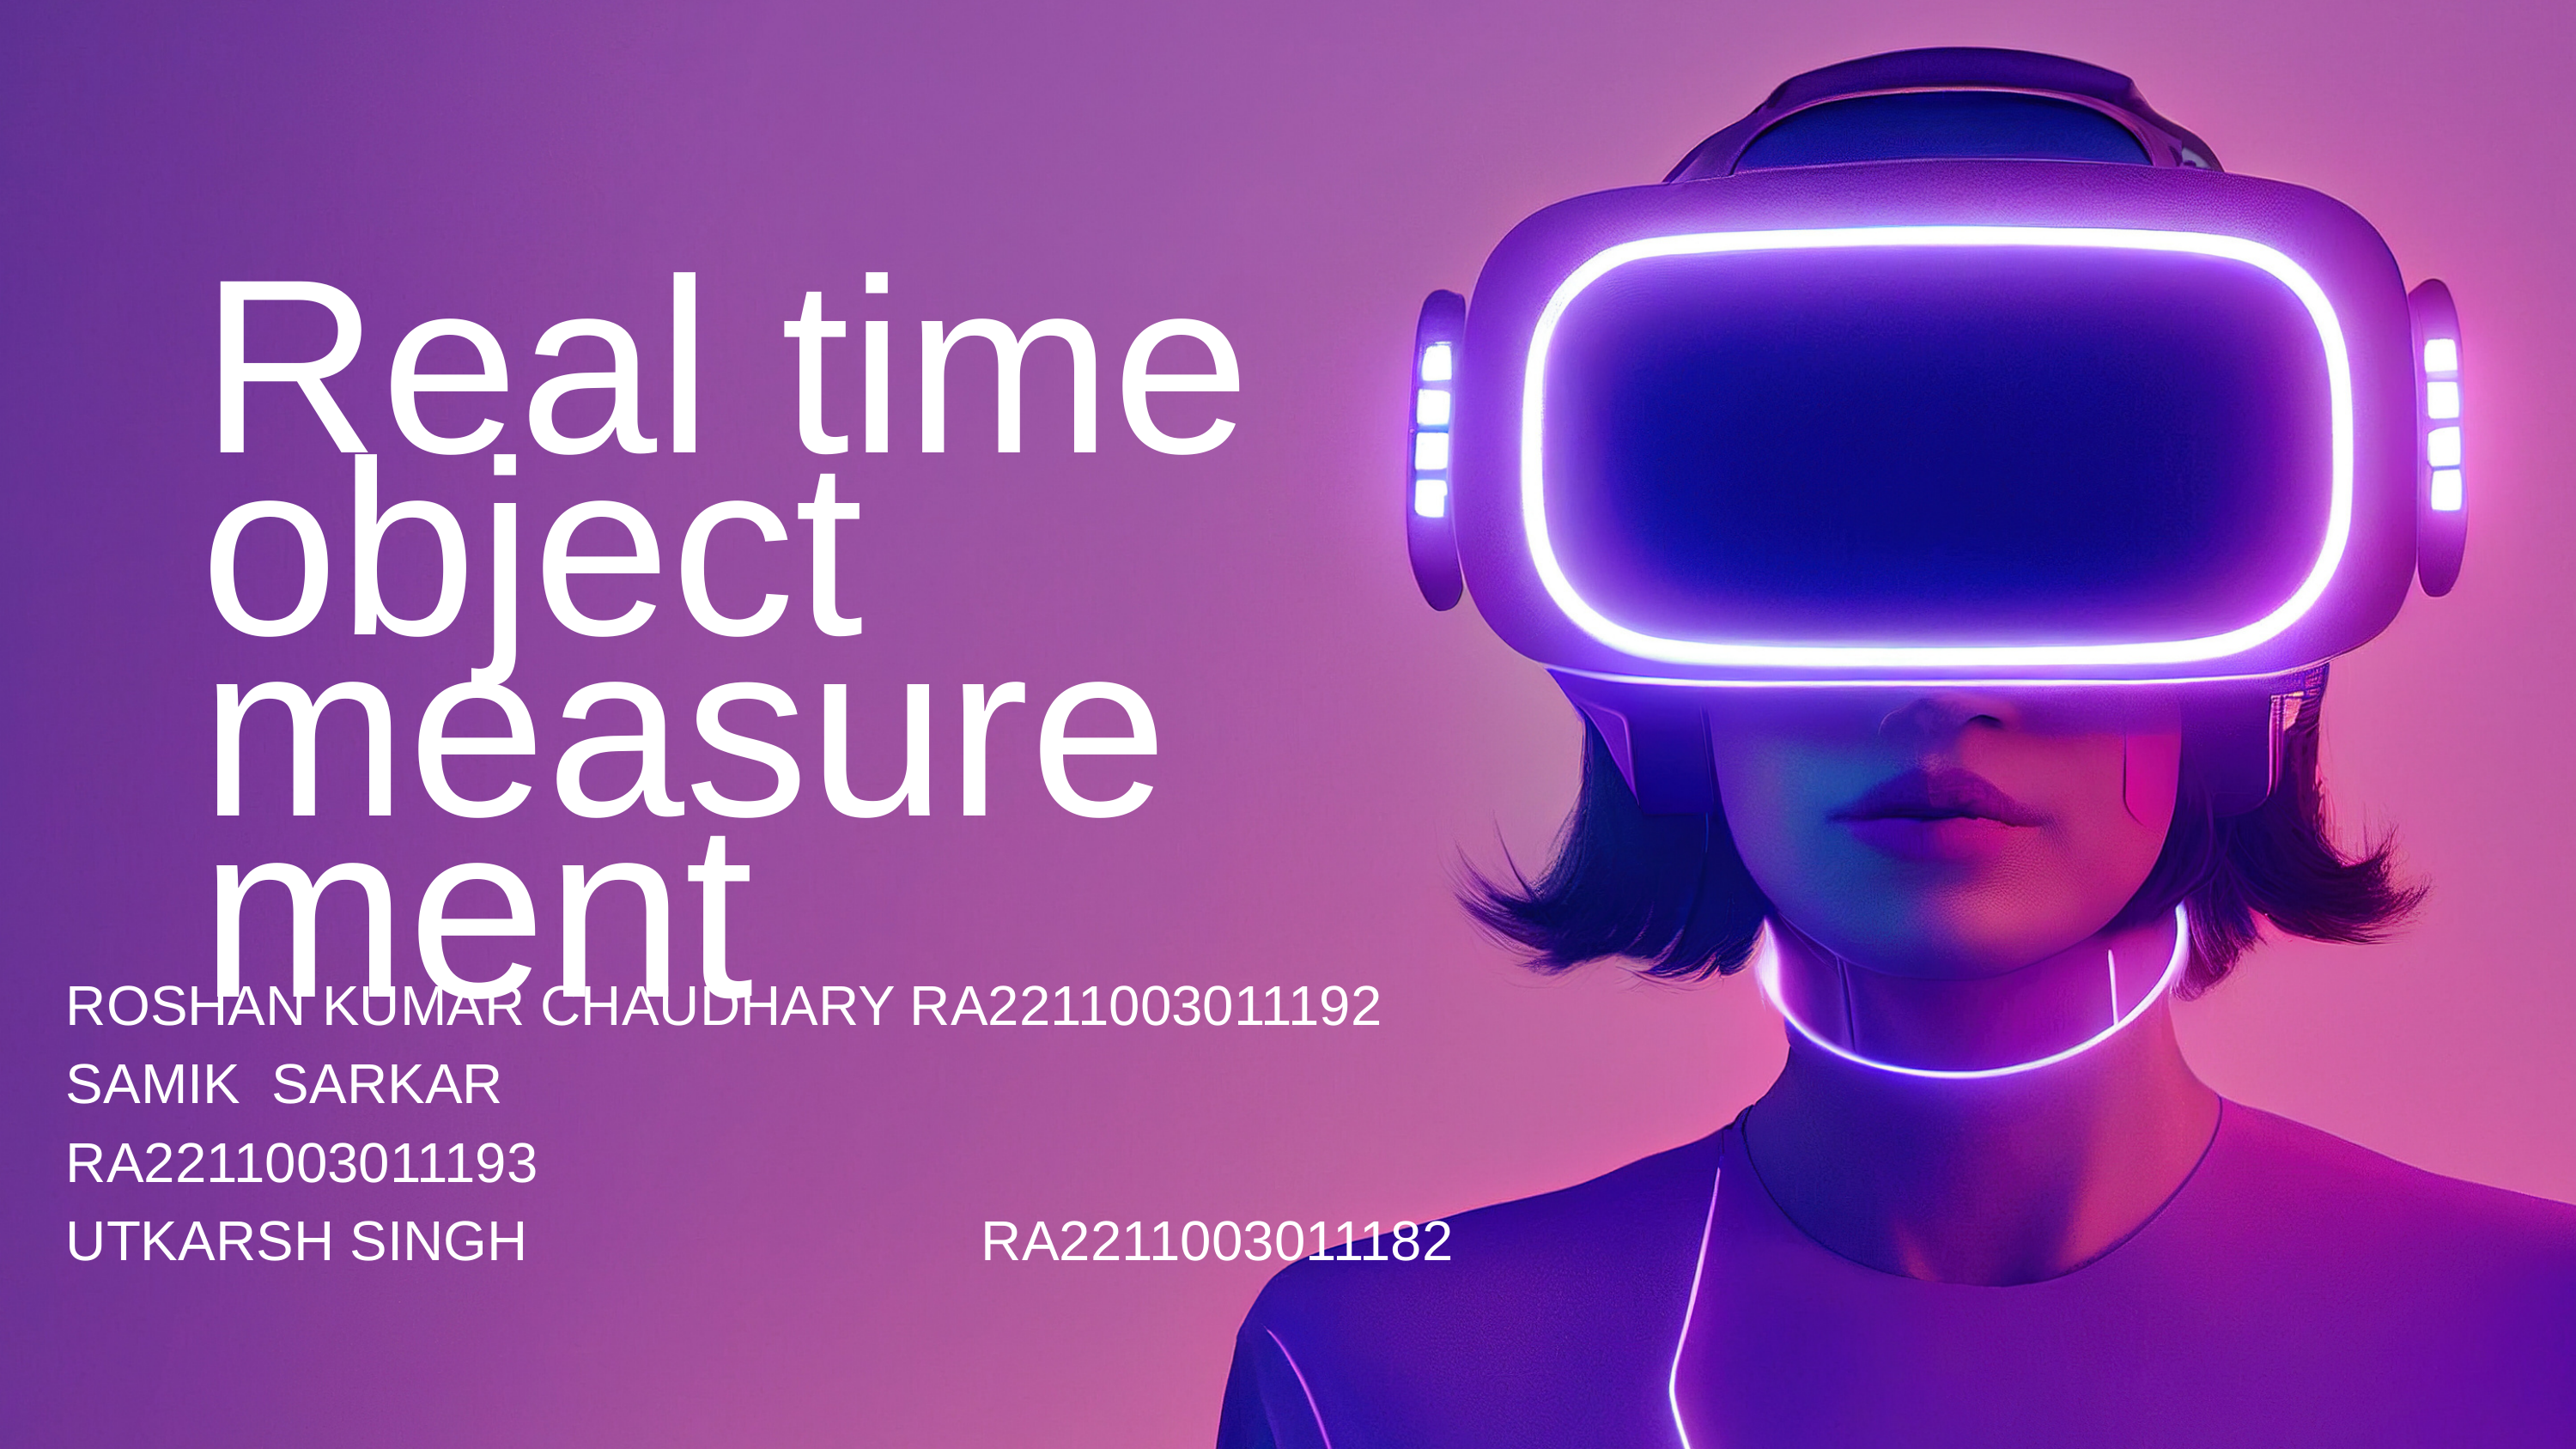

Real time object measurement
ROSHAN KUMAR CHAUDHARY RA2211003011192
SAMIK SARKAR                                RA2211003011193
UTKARSH SINGH                             RA2211003011182